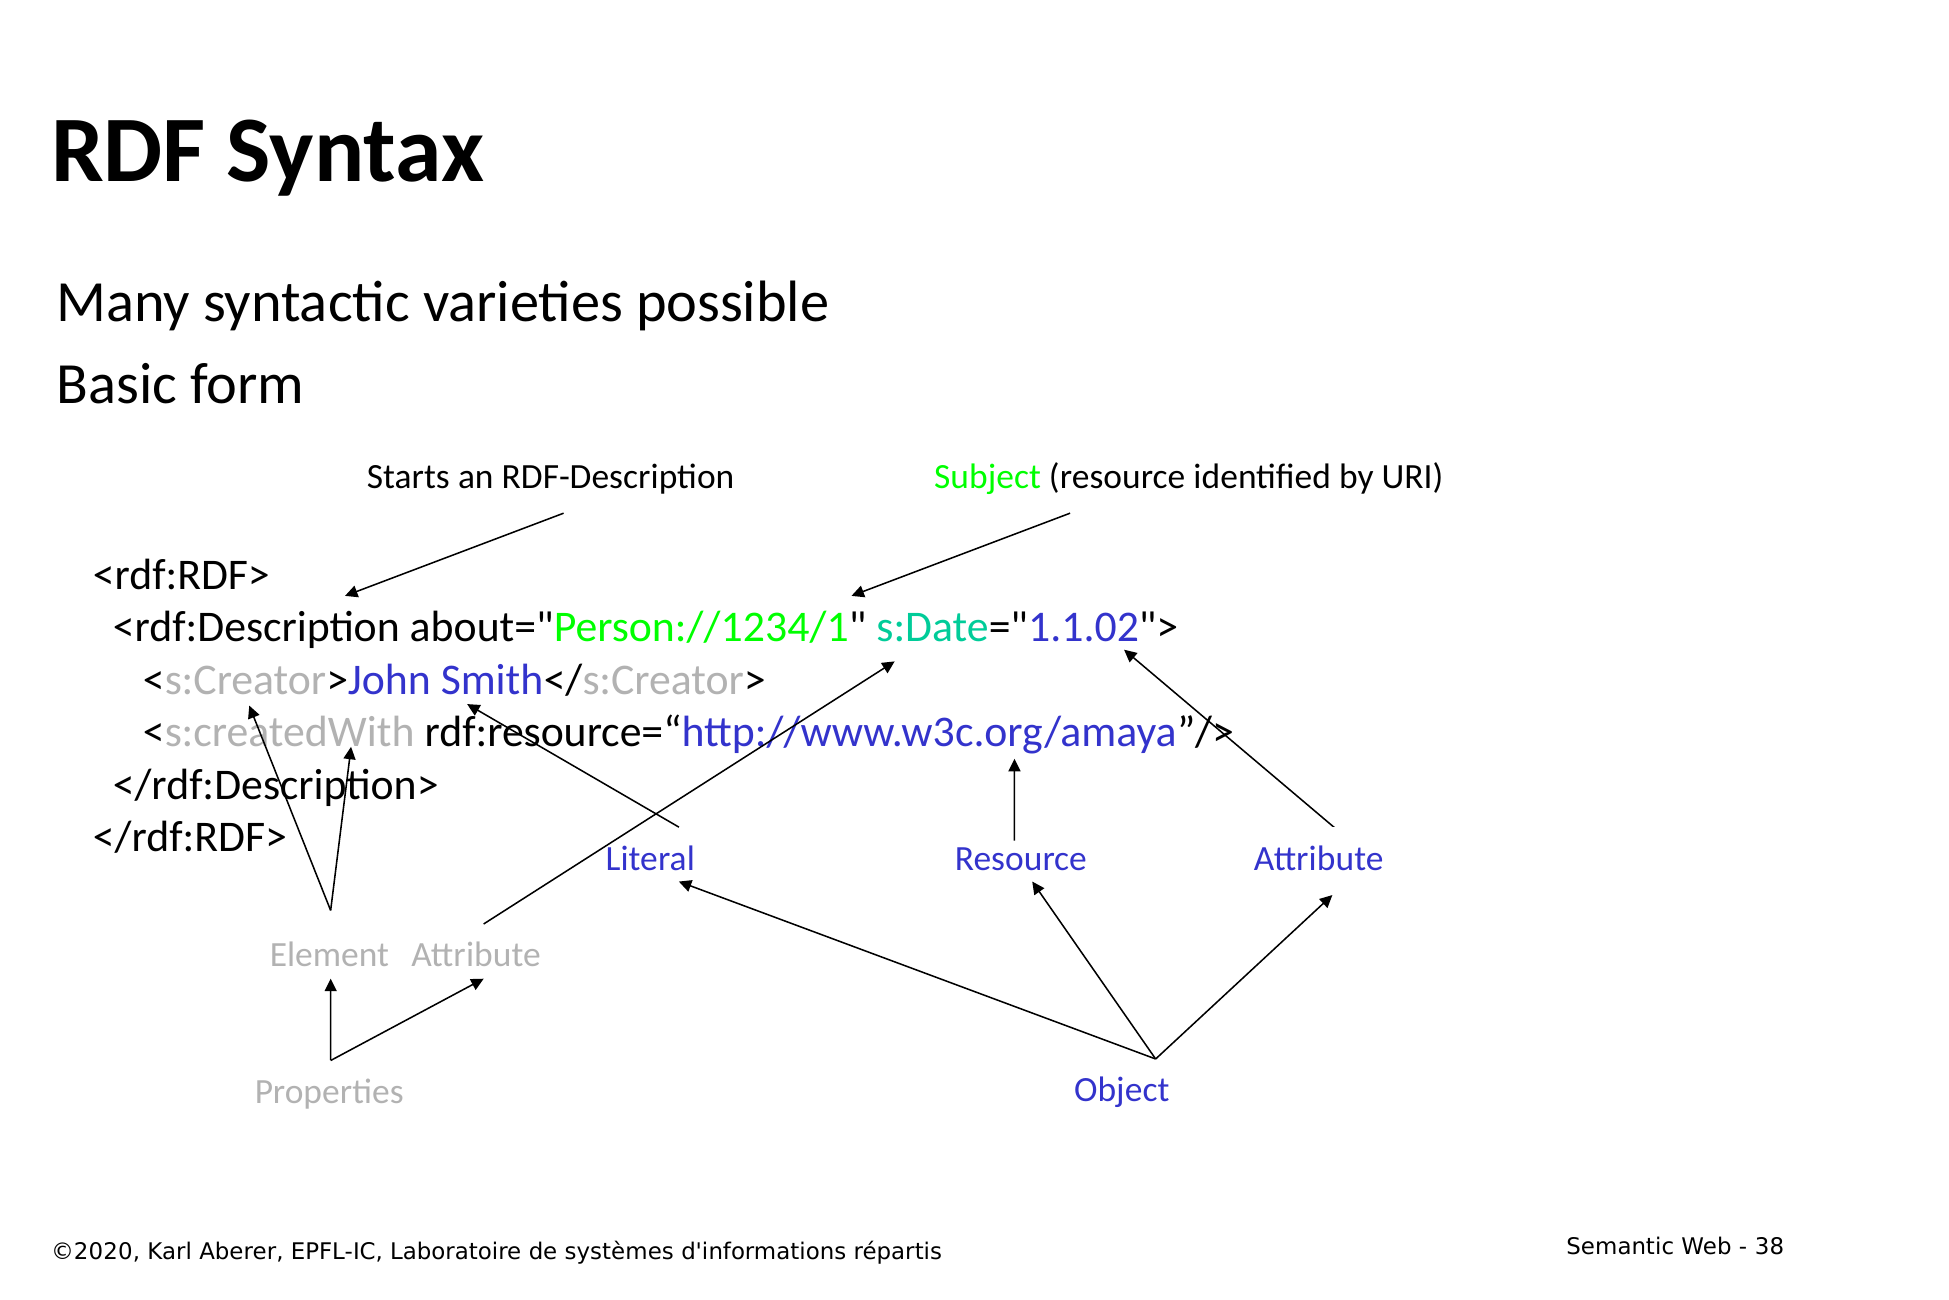

# RDF Syntax
Many syntactic varieties possible
Basic form
Starts an RDF-Description

Subject (resource identified by URI)

<rdf:RDF>
  <rdf:Description about="Person://1234/1" s:Date="1.1.02">
     <s:Creator>John Smith</s:Creator>
     <s:createdWith rdf:resource=“http://www.w3c.org/amaya”/>
  </rdf:Description>
</rdf:RDF>

Literal
Resource
Attribute

Object

Element
Attribute

Properties
©2020, Karl Aberer, EPFL-IC, Laboratoire de systèmes d'informations répartis